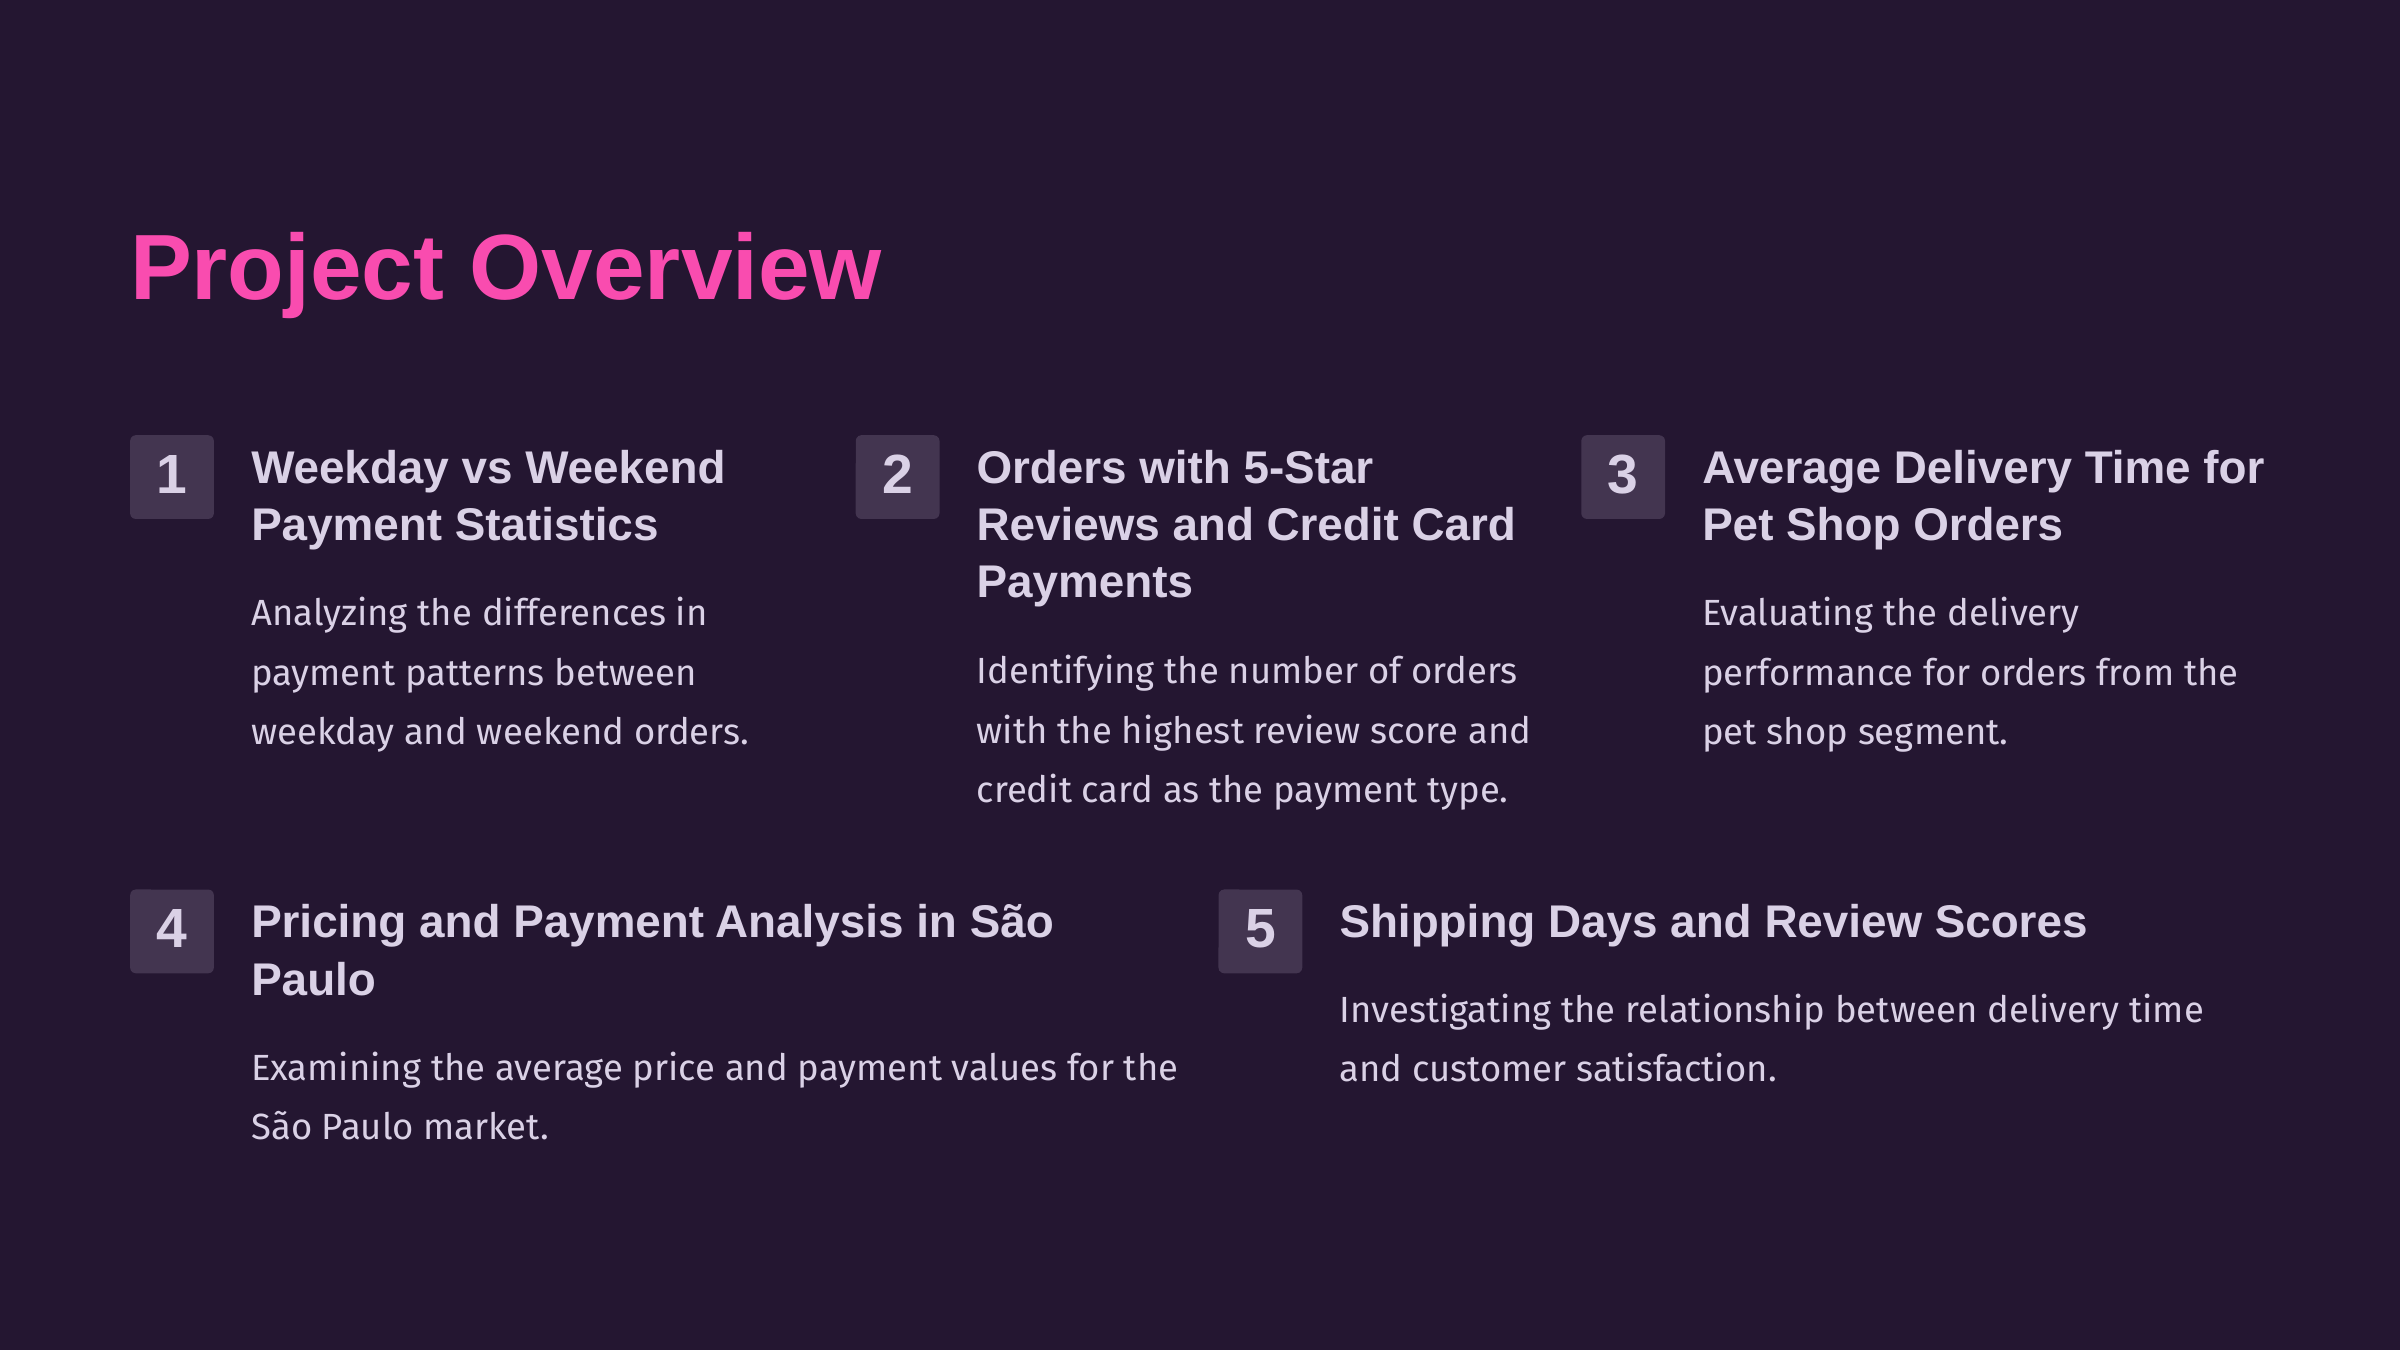

Project Overview

Weekday vs Weekend Payment Statistics

Orders with 5-Star Reviews and Credit Card Payments

Average Delivery Time for Pet Shop Orders
1
2
3
Analyzing the differences in payment patterns between weekday and weekend orders.
Evaluating the delivery performance for orders from the pet shop segment.
Identifying the number of orders with the highest review score and credit card as the payment type.

Pricing and Payment Analysis in São Paulo

Shipping Days and Review Scores
4
5
Investigating the relationship between delivery time and customer satisfaction.
Examining the average price and payment values for the São Paulo market.